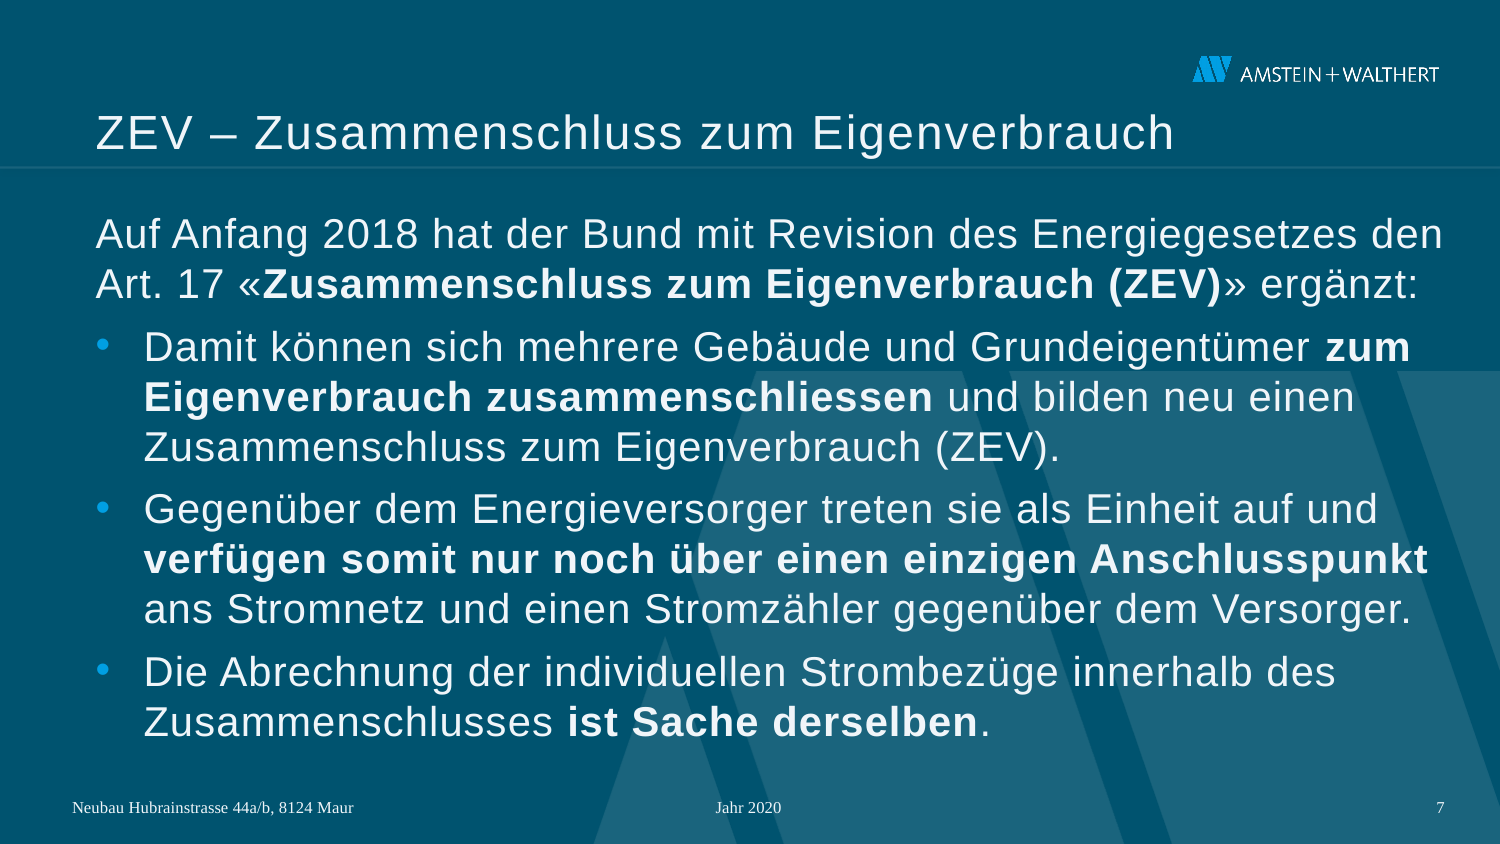

# ZEV – Zusammenschluss zum Eigenverbrauch
Auf Anfang 2018 hat der Bund mit Revision des Energiegesetzes den Art. 17 «Zusammenschluss zum Eigenverbrauch (ZEV)» ergänzt:
Damit können sich mehrere Gebäude und Grundeigentümer zum Eigenverbrauch zusammenschliessen und bilden neu einen Zusammenschluss zum Eigenverbrauch (ZEV).
Gegenüber dem Energieversorger treten sie als Einheit auf und verfügen somit nur noch über einen einzigen Anschlusspunkt ans Stromnetz und einen Stromzähler gegenüber dem Versorger.
Die Abrechnung der individuellen Strombezüge innerhalb des Zusammenschlusses ist Sache derselben.
Neubau Hubrainstrasse 44a/b, 8124 Maur
Jahr 2020
7